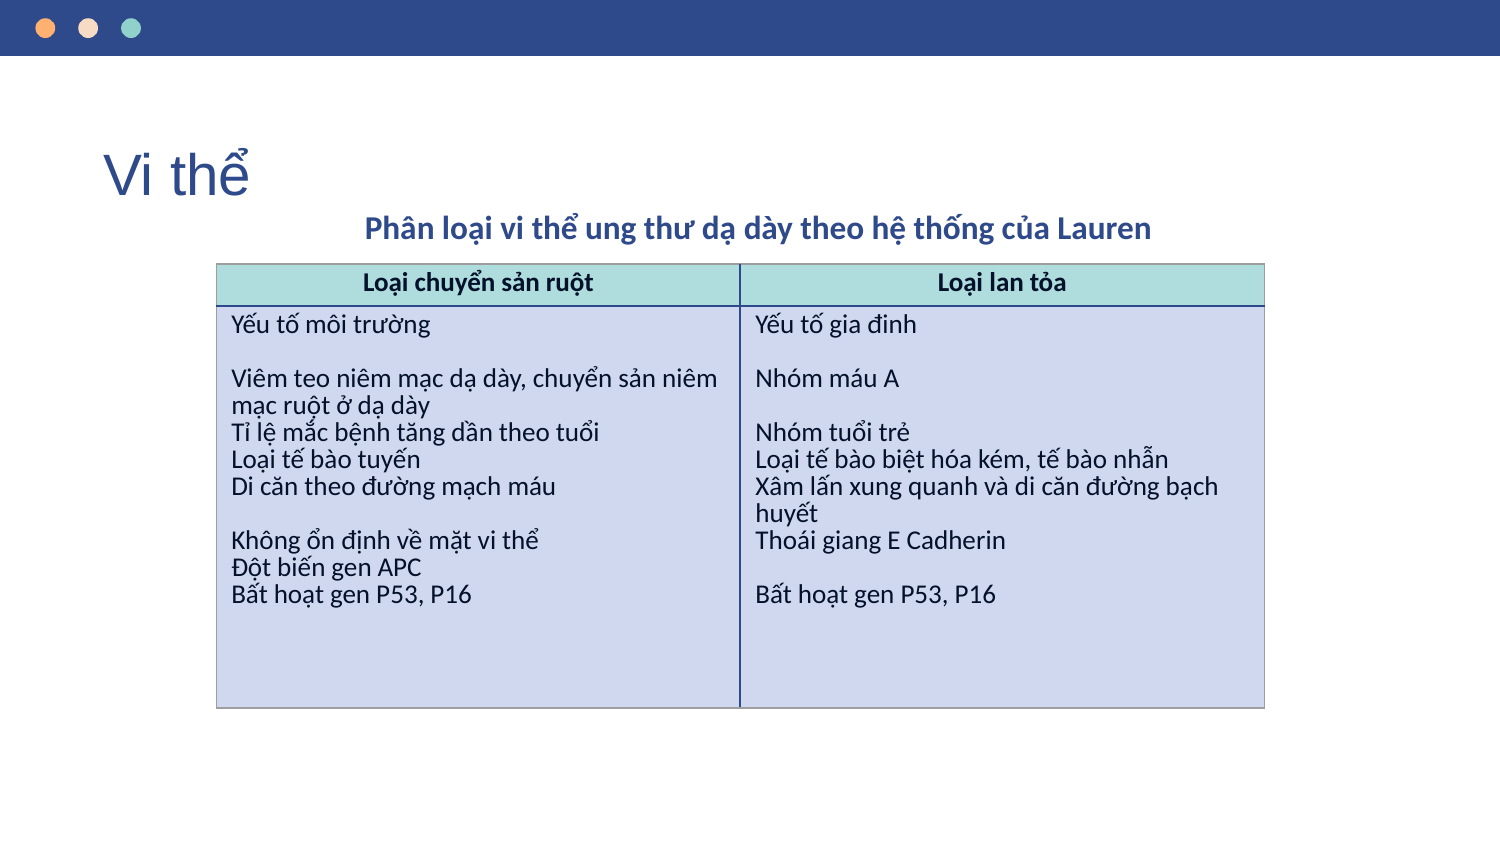

# Vi thể
Phân loại vi thể ung thư dạ dày theo hệ thống của Lauren
| Loại chuyển sản ruột | Loại lan tỏa |
| --- | --- |
| Yếu tố môi trường Viêm teo niêm mạc dạ dày, chuyển sản niêm mạc ruột ở dạ dày Tỉ lệ mắc bệnh tăng dần theo tuổi Loại tế bào tuyến Di căn theo đường mạch máu Không ổn định về mặt vi thể Đột biến gen APC Bất hoạt gen P53, P16 | Yếu tố gia đinh Nhóm máu A Nhóm tuổi trẻ Loại tế bào biệt hóa kém, tế bào nhẫn Xâm lấn xung quanh và di căn đường bạch huyết Thoái giang E Cadherin Bất hoạt gen P53, P16 |